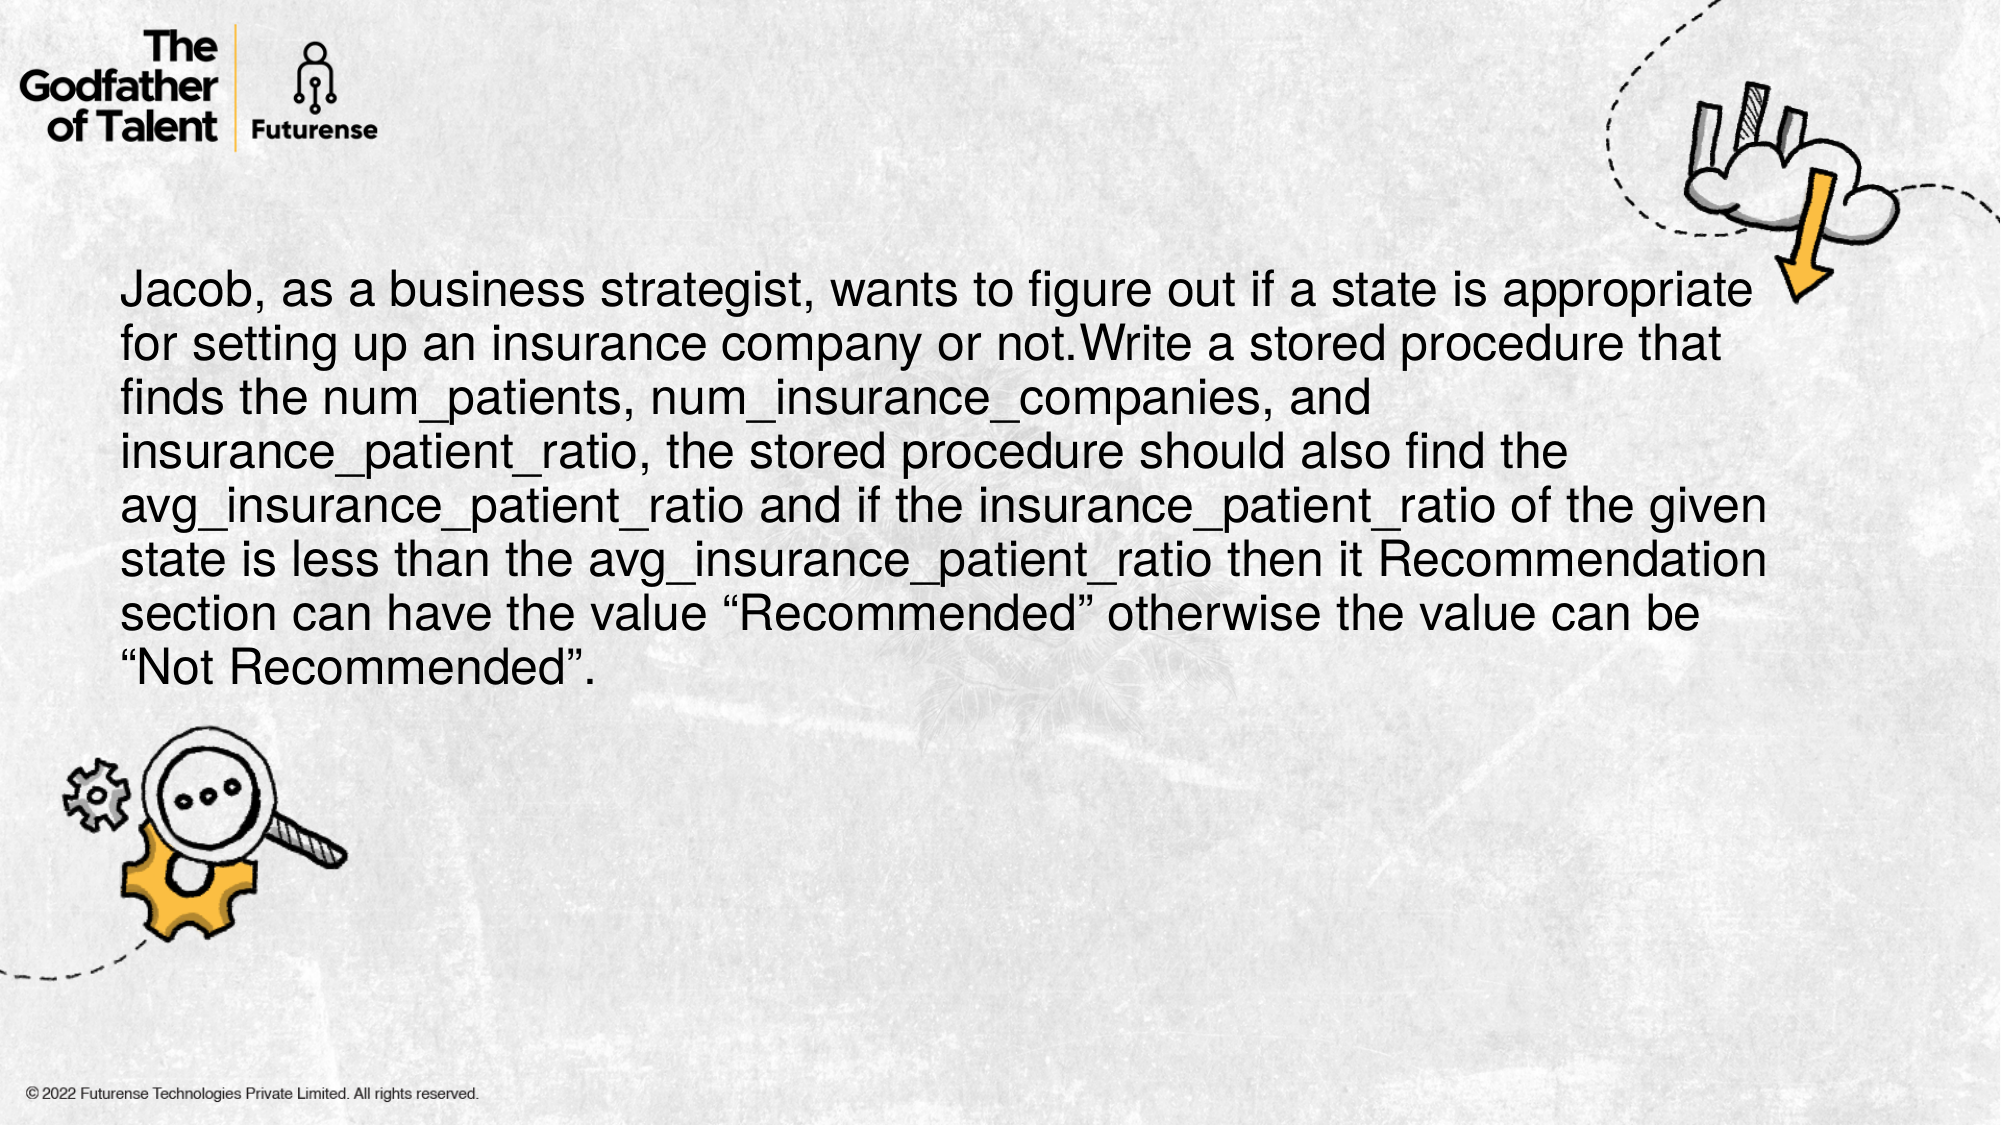

# Jacob, as a business strategist, wants to figure out if a state is appropriate for setting up an insurance company or not.Write a stored procedure that finds the num_patients, num_insurance_companies, and insurance_patient_ratio, the stored procedure should also find the avg_insurance_patient_ratio and if the insurance_patient_ratio of the given state is less than the avg_insurance_patient_ratio then it Recommendation section can have the value “Recommended” otherwise the value can be “Not Recommended”.